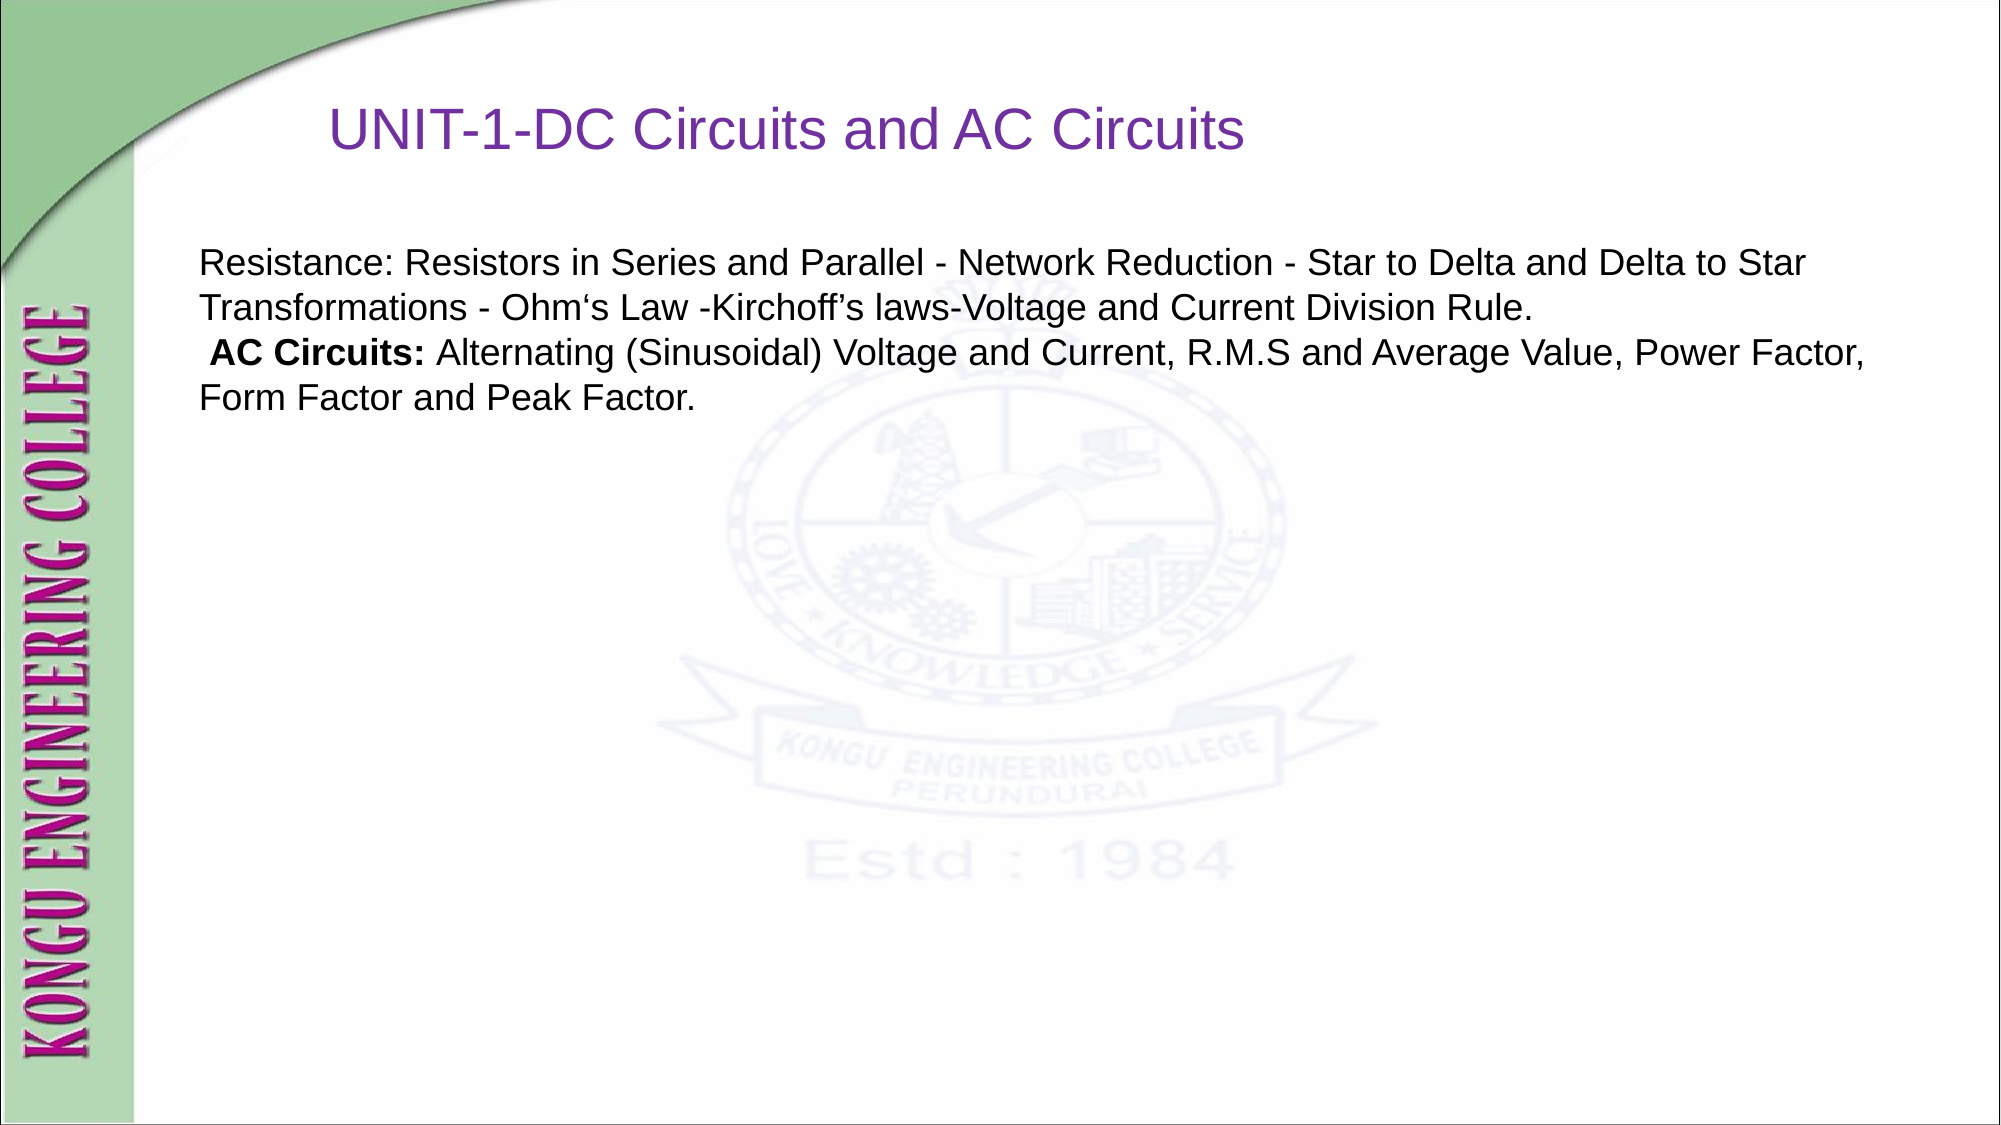

UNIT-1-DC Circuits and AC Circuits
Resistance: Resistors in Series and Parallel - Network Reduction - Star to Delta and Delta to Star Transformations - Ohm‘s Law -Kirchoff’s laws-Voltage and Current Division Rule.
 AC Circuits: Alternating (Sinusoidal) Voltage and Current, R.M.S and Average Value, Power Factor, Form Factor and Peak Factor.